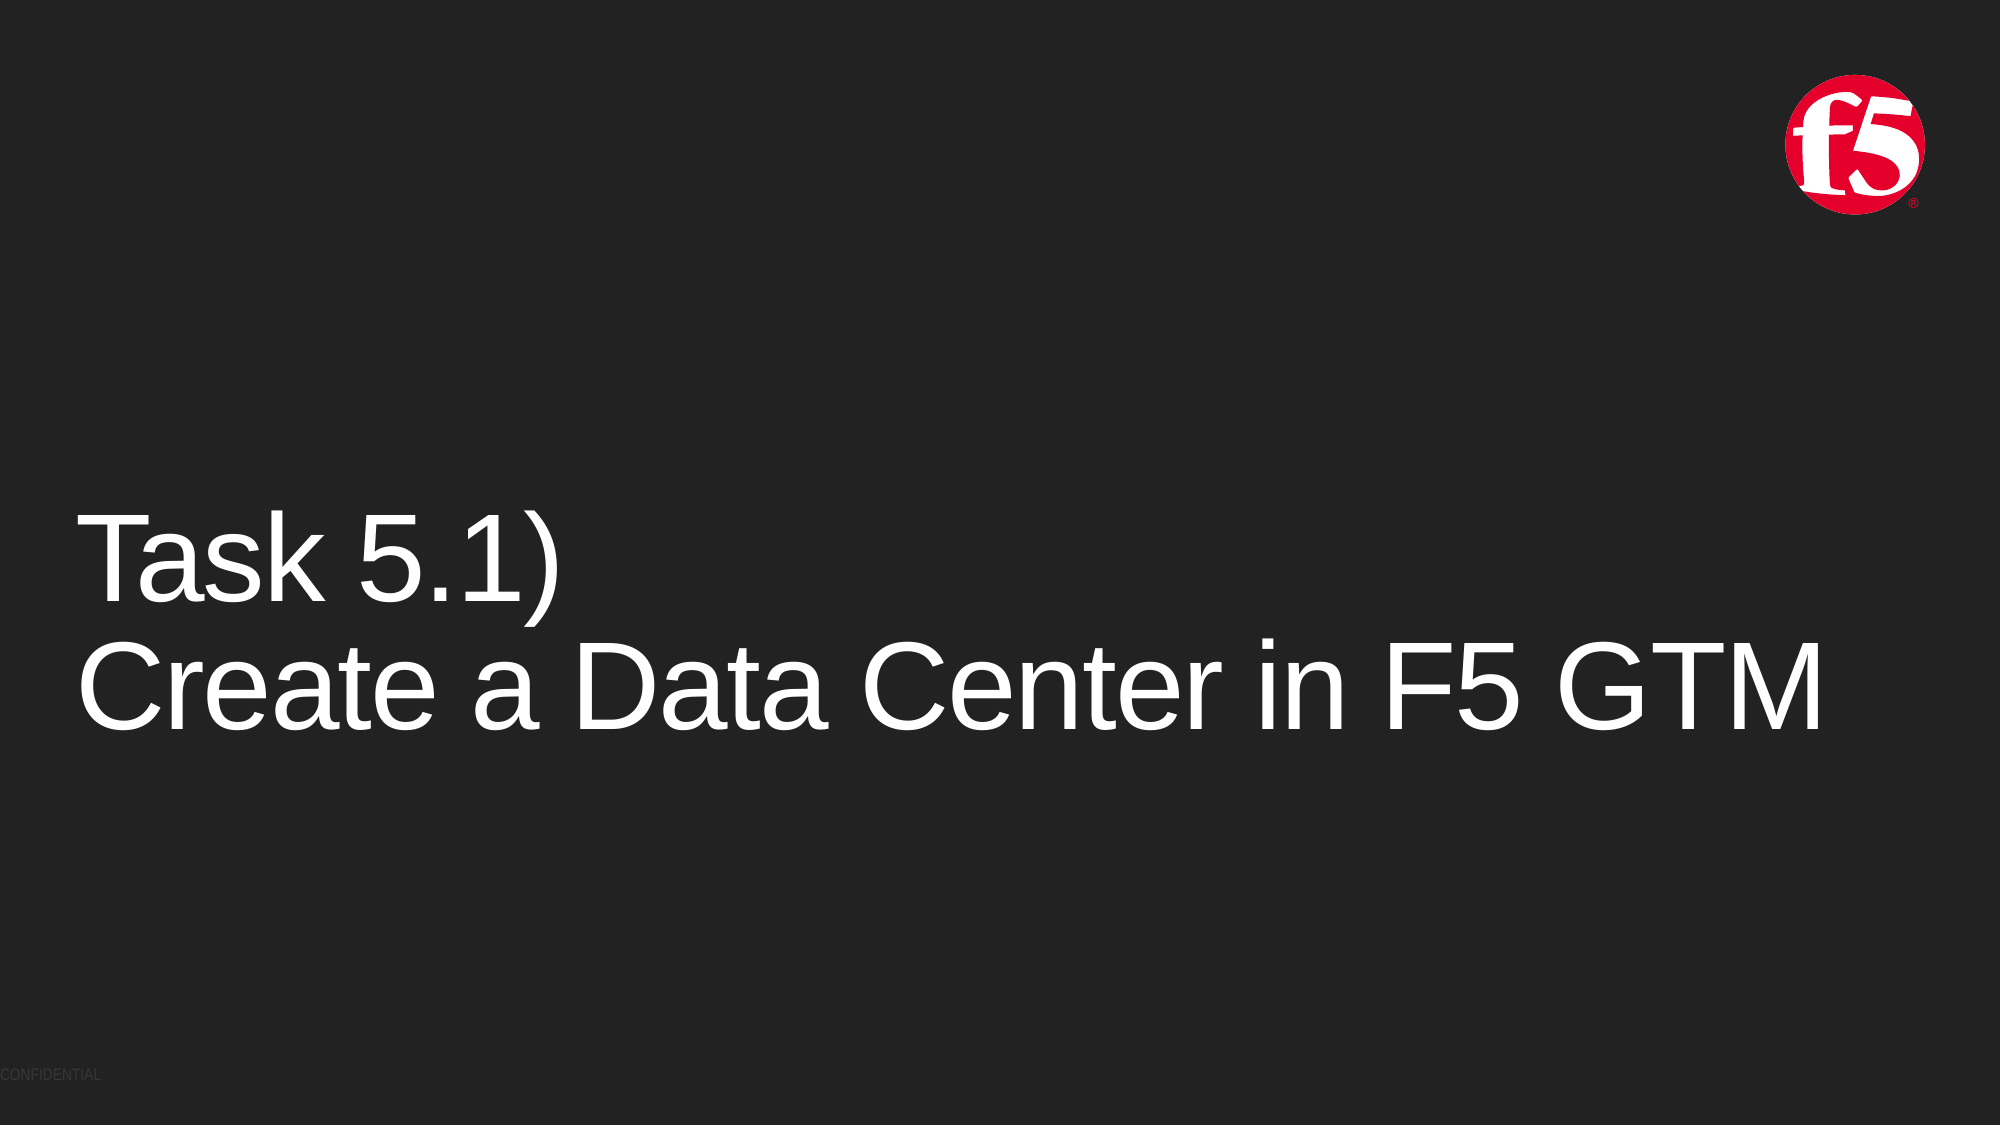

# Task 5.1) Create a Data Center in F5 GTM

CONFIDENTIAL